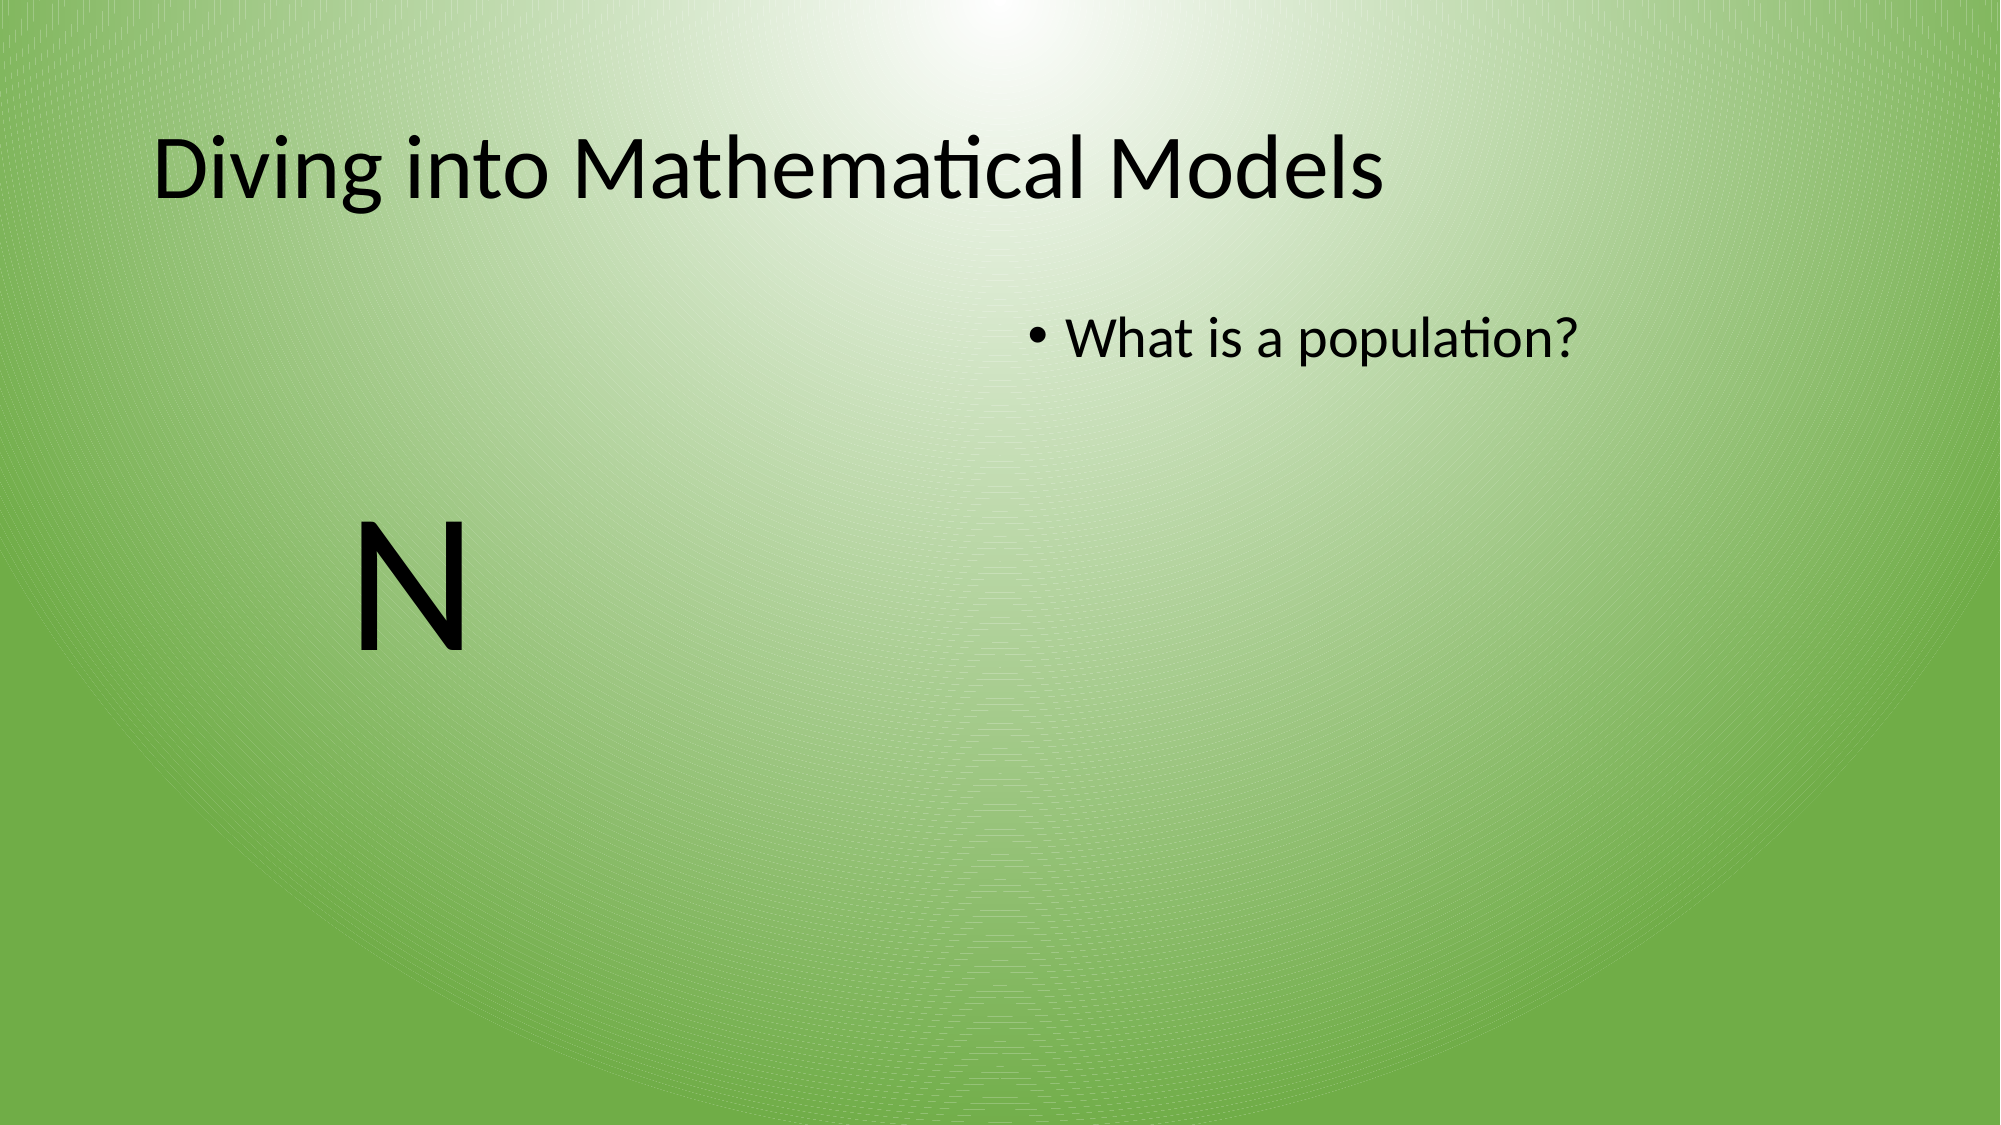

# Diving into Mathematical Models
What is a population?
N